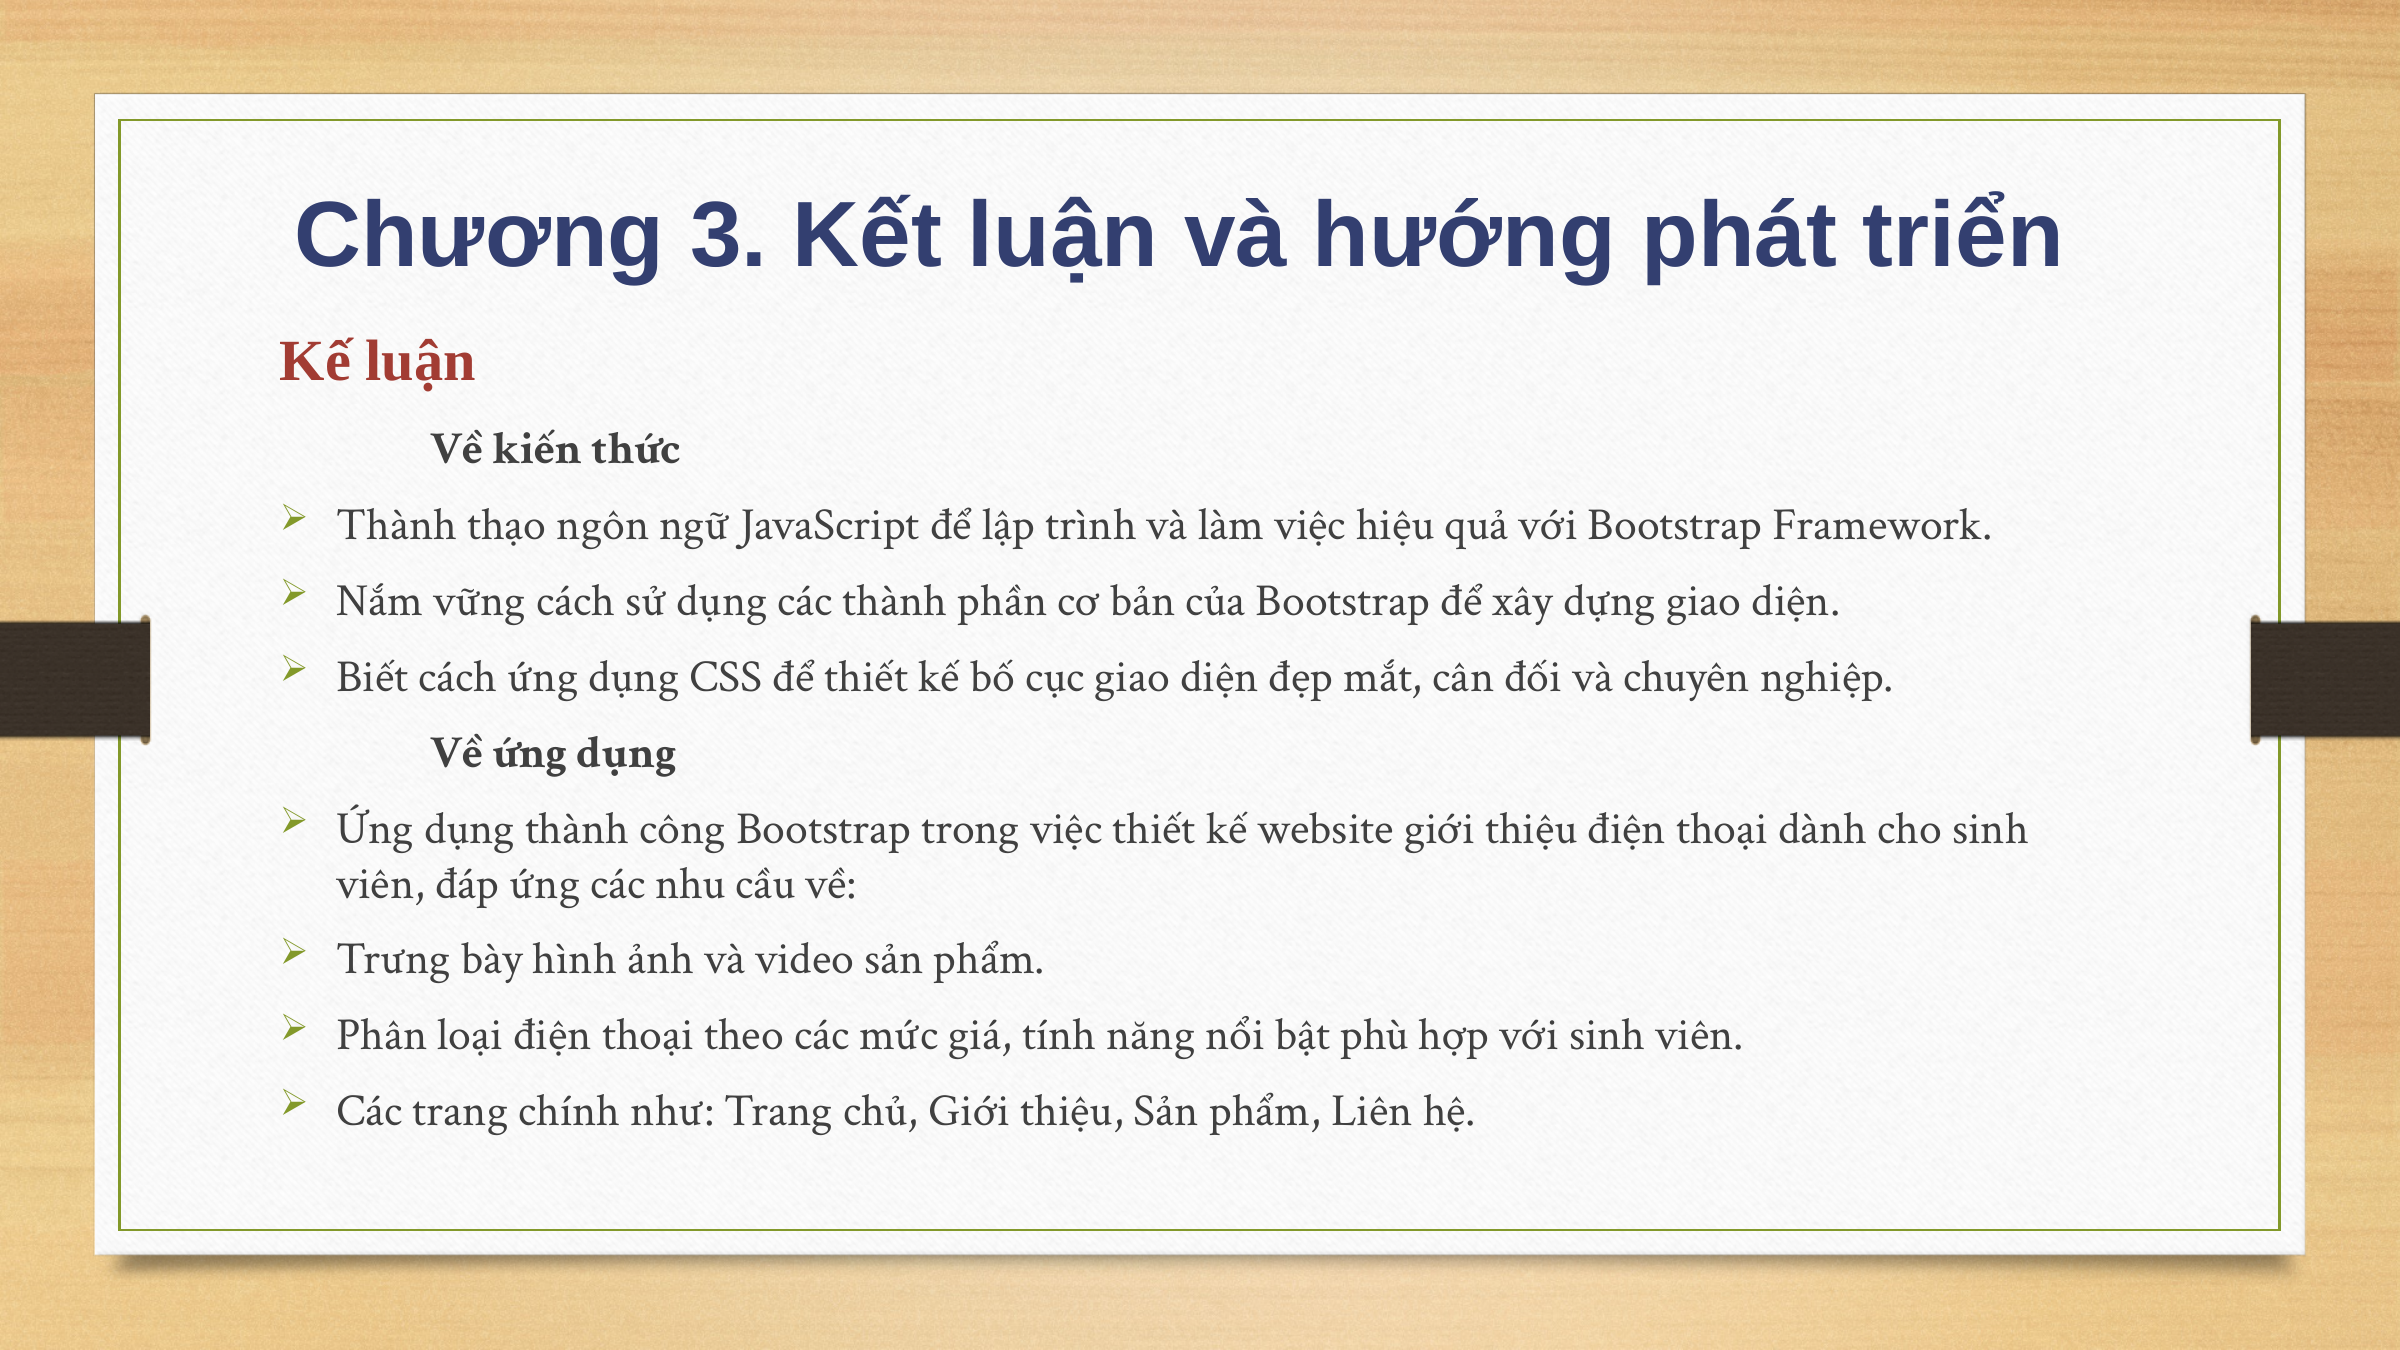

Chương 3. Kết luận và hướng phát triển
Kế luận

Về kiến thức
Thành thạo ngôn ngữ JavaScript để lập trình và làm việc hiệu quả với Bootstrap Framework.
Nắm vững cách sử dụng các thành phần cơ bản của Bootstrap để xây dựng giao diện.
Biết cách ứng dụng CSS để thiết kế bố cục giao diện đẹp mắt, cân đối và chuyên nghiệp.
Về ứng dụng
Ứng dụng thành công Bootstrap trong việc thiết kế website giới thiệu điện thoại dành cho sinh viên, đáp ứng các nhu cầu về:
Trưng bày hình ảnh và video sản phẩm.
Phân loại điện thoại theo các mức giá, tính năng nổi bật phù hợp với sinh viên.
Các trang chính như: Trang chủ, Giới thiệu, Sản phẩm, Liên hệ.